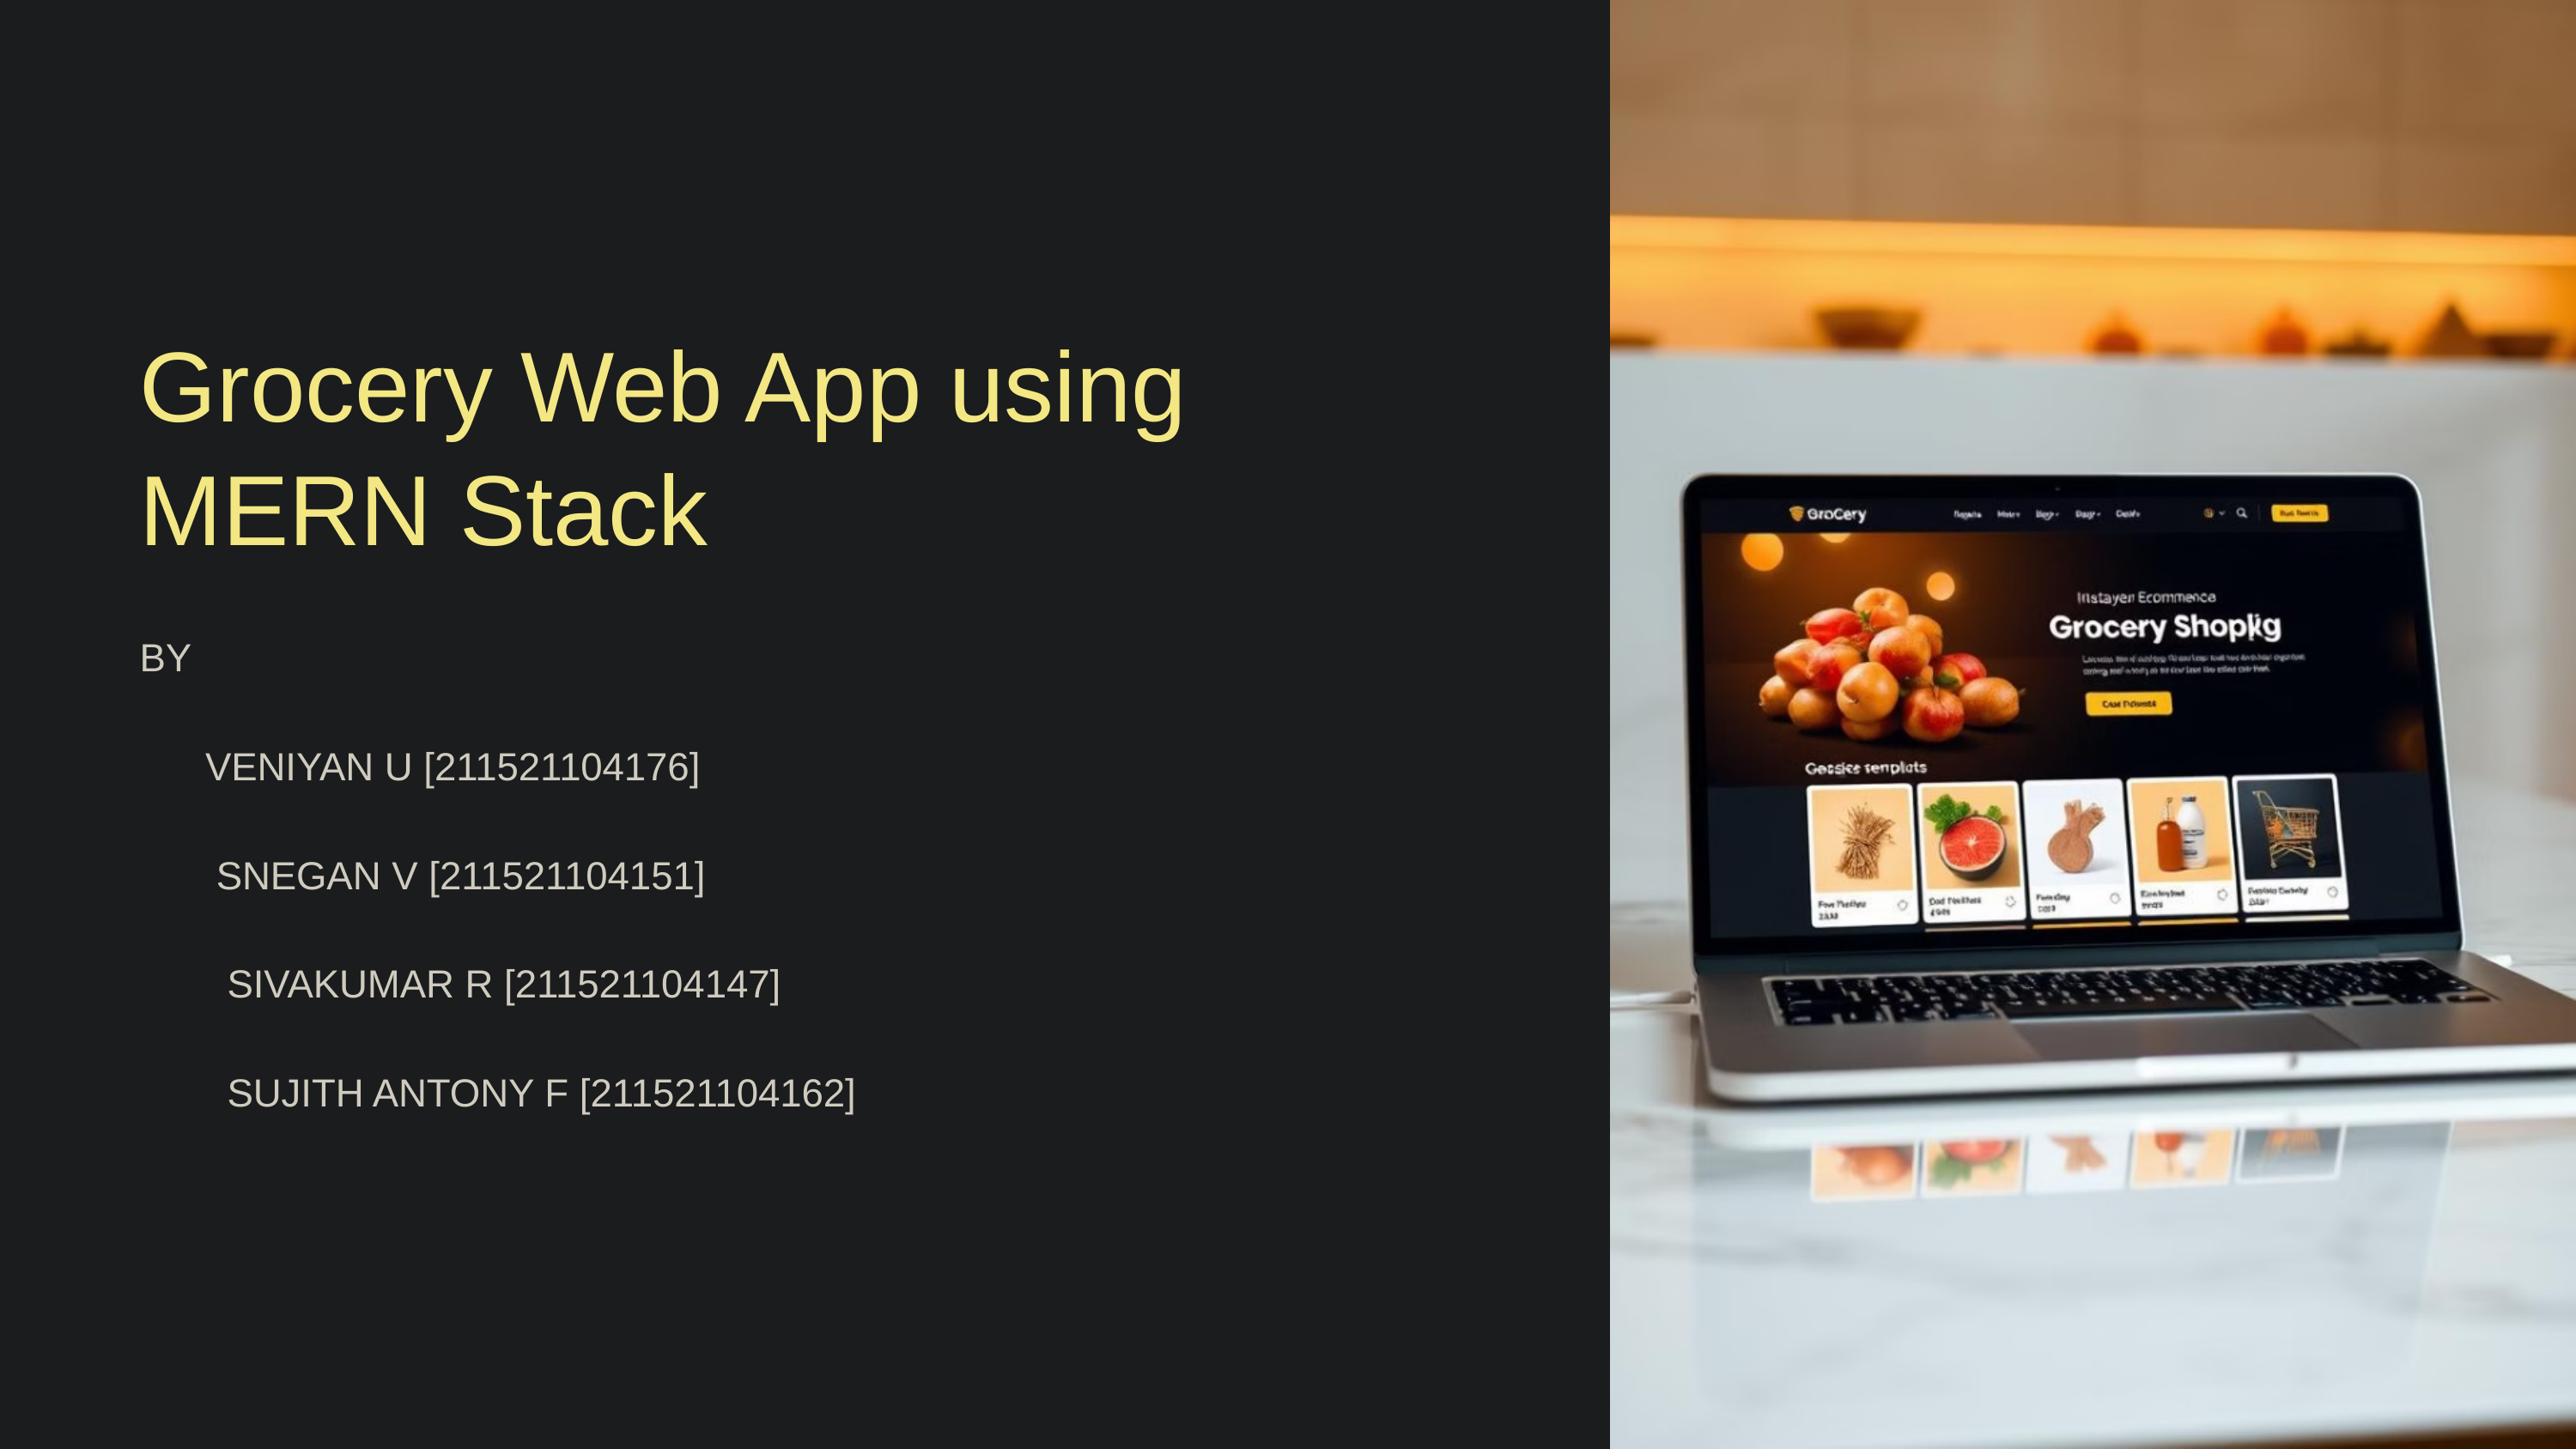

Grocery Web App using MERN Stack
BY
      VENIYAN U [211521104176]
       SNEGAN V [211521104151]
        SIVAKUMAR R [211521104147]
        SUJITH ANTONY F [211521104162]